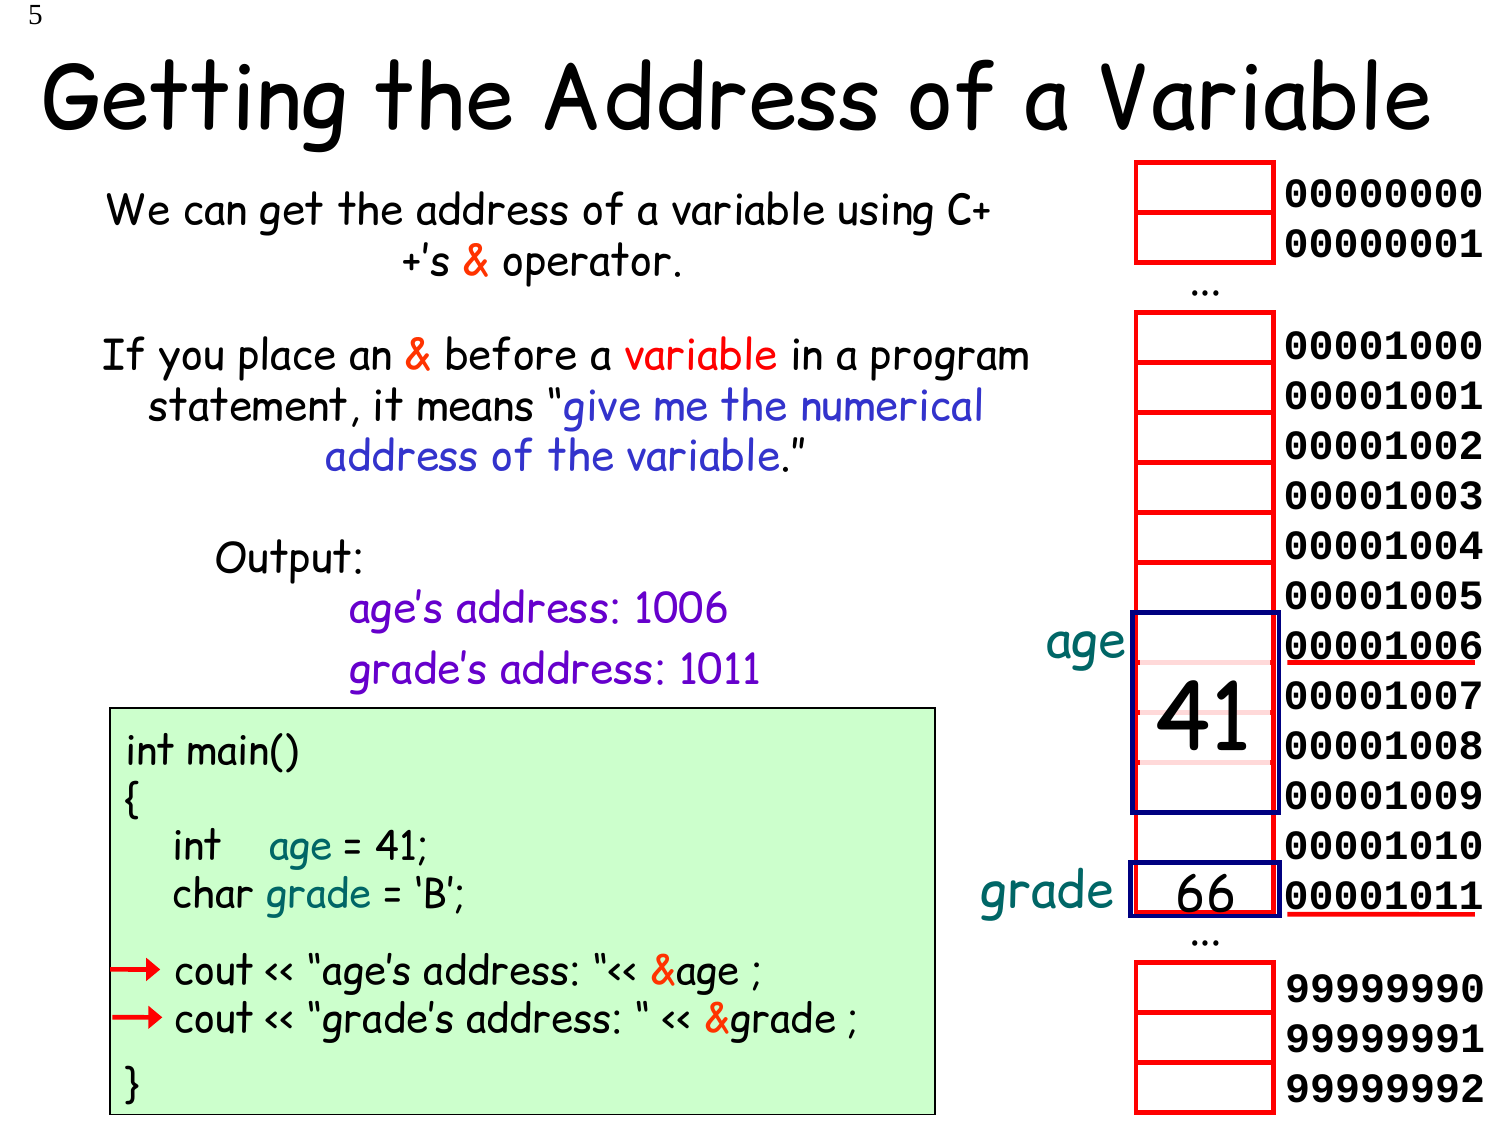

Getting the Address of a Variable
5
00000000
00000001

We can get the address of a variable using C++’s & operator.

…
00001000
00001001
00001002
00001003
00001004
00001005
00001006
00001007
00001008
00001009
00001010
00001011

If you place an & before a variable in a program statement, it means “give me the numerical address of the variable.”

Output:

age’s address: 1006
   age

41

grade’s address: 1011

int main()
{
    int    age = 41;
    char grade = ‘B’;

}

    cout << “age’s address: “<< &age ;
    cout << “grade’s address: “ << &grade ;
 grade

66

…

99999990
99999991
99999992